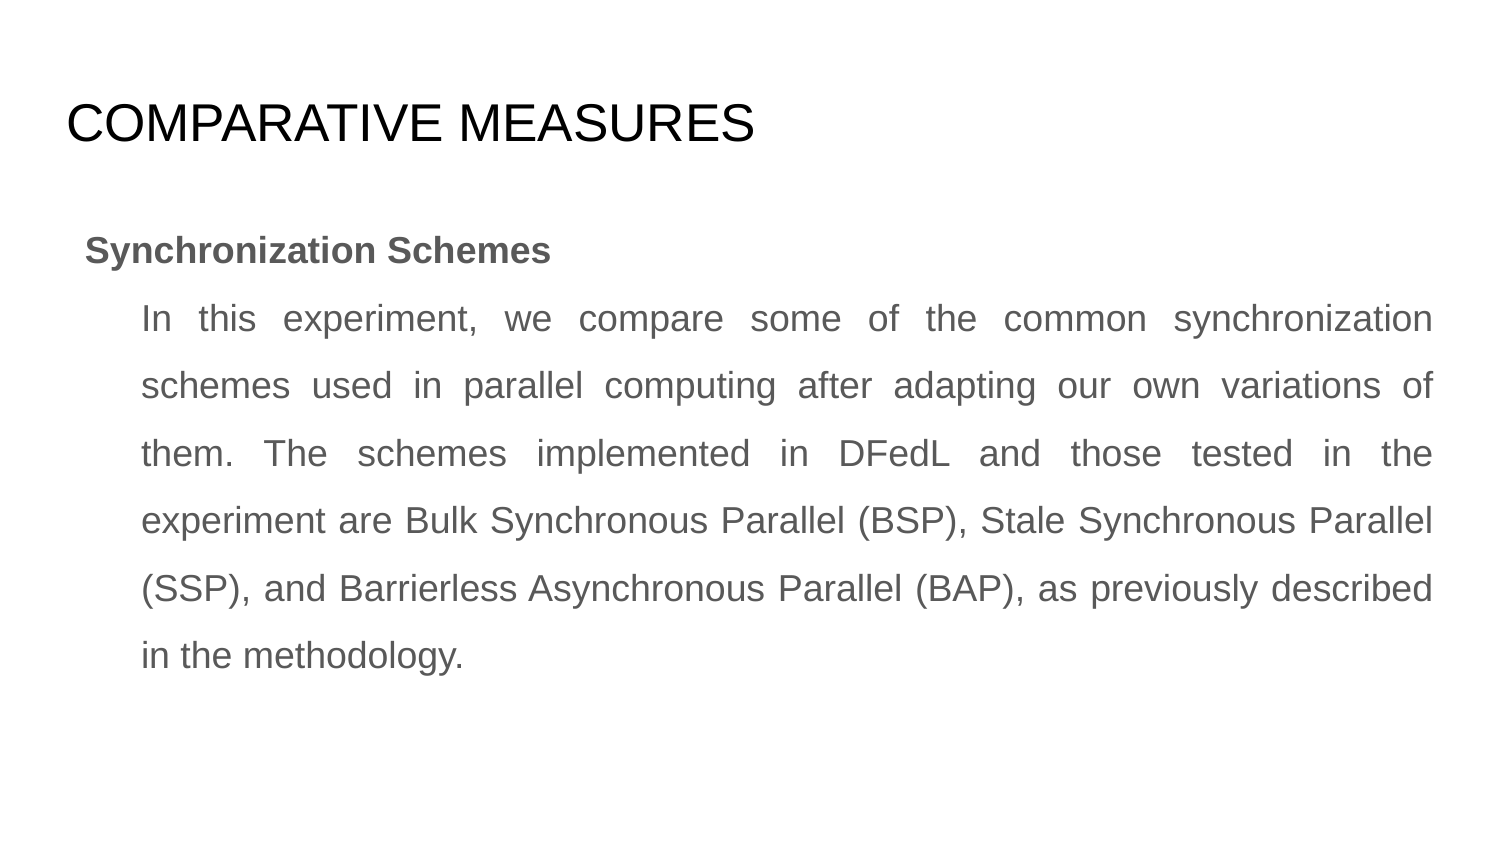

# COMPARATIVE MEASURES
Synchronization Schemes
In this experiment, we compare some of the common synchronization schemes used in parallel computing after adapting our own variations of them. The schemes implemented in DFedL and those tested in the experiment are Bulk Synchronous Parallel (BSP), Stale Synchronous Parallel (SSP), and Barrierless Asynchronous Parallel (BAP), as previously described in the methodology.